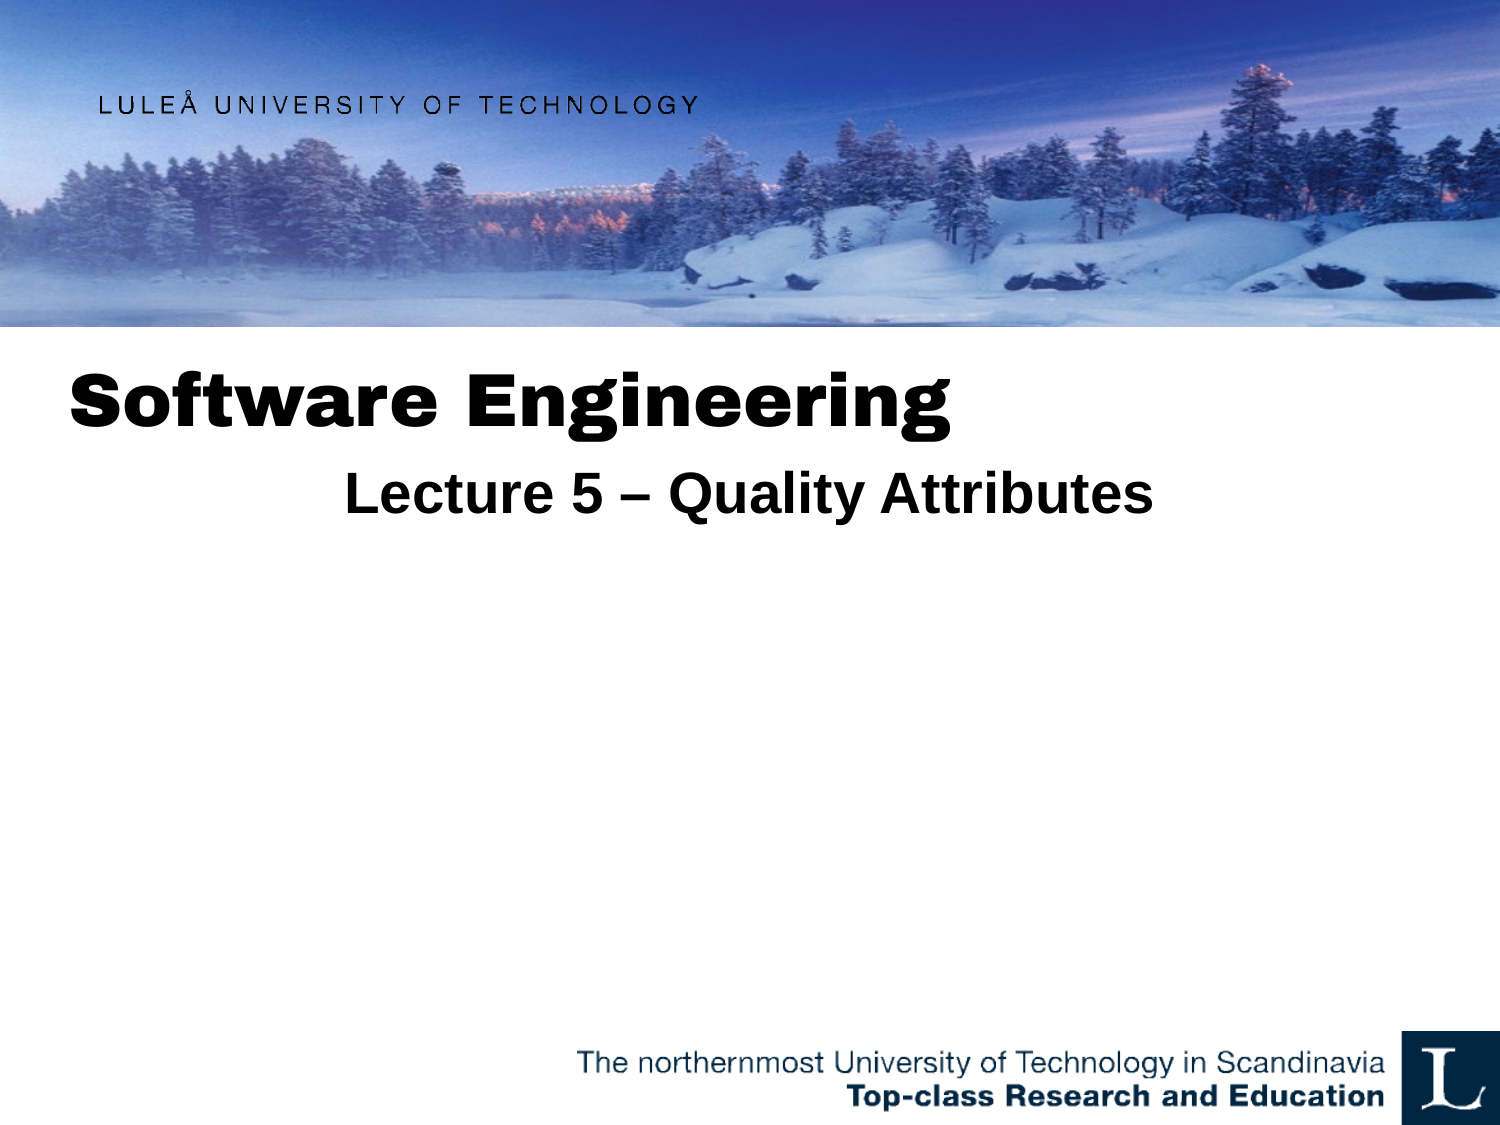

# Software Engineering
Lecture 5 – Quality Attributes